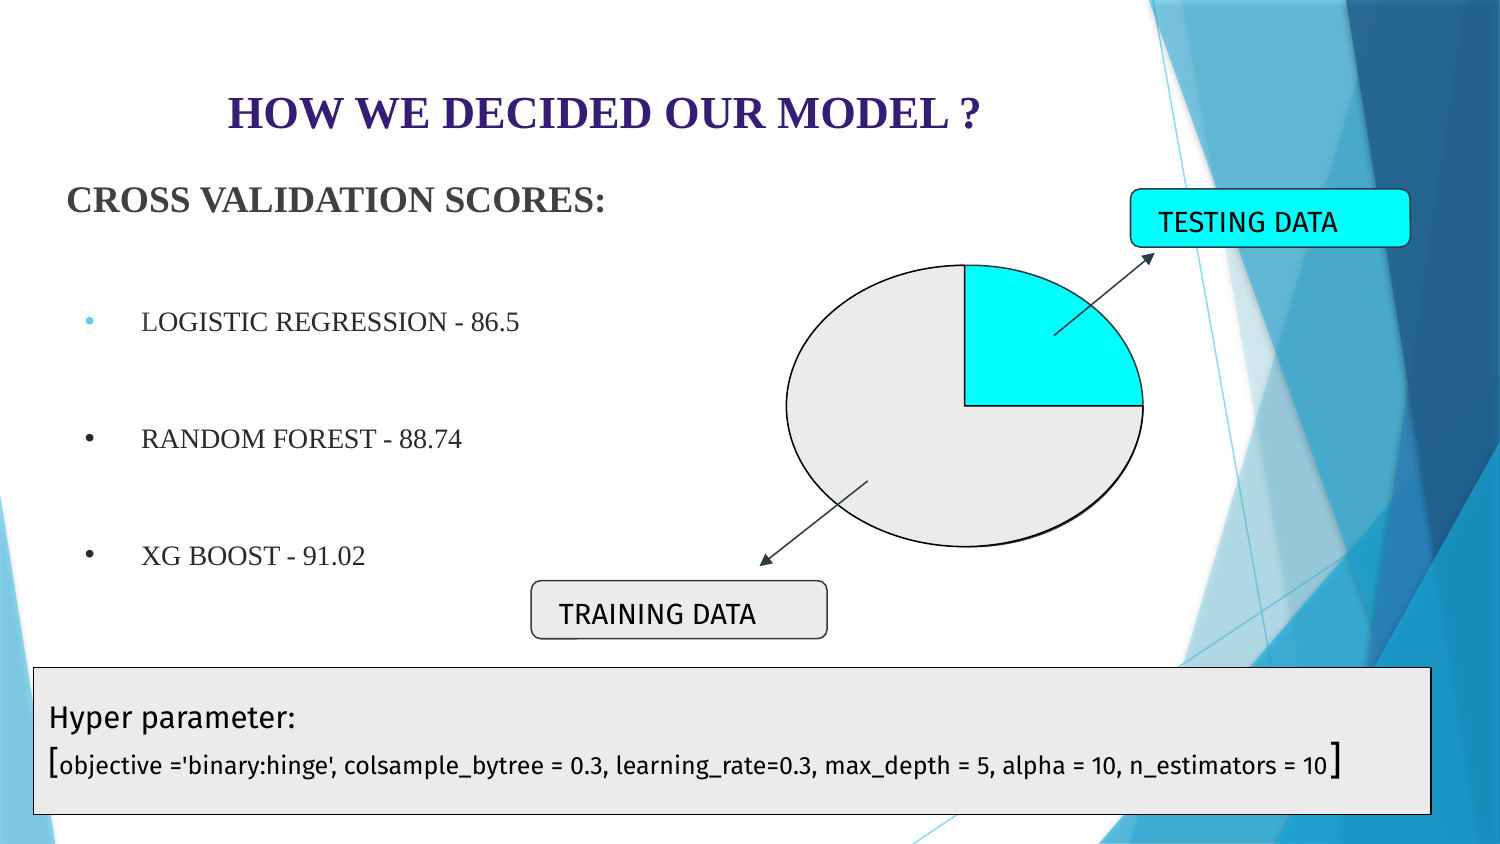

# HOW WE DECIDED OUR MODEL ?

CROSS VALIDATION SCORES:

LOGISTIC REGRESSION - 86.5

RANDOM FOREST - 88.74

XG BOOST - 91.02

 TESTING DATA

 TRAINING DATA
Hyper parameter:
[objective ='binary:hinge', colsample_bytree = 0.3, learning_rate=0.3, max_depth = 5, alpha = 10, n_estimators = 10]